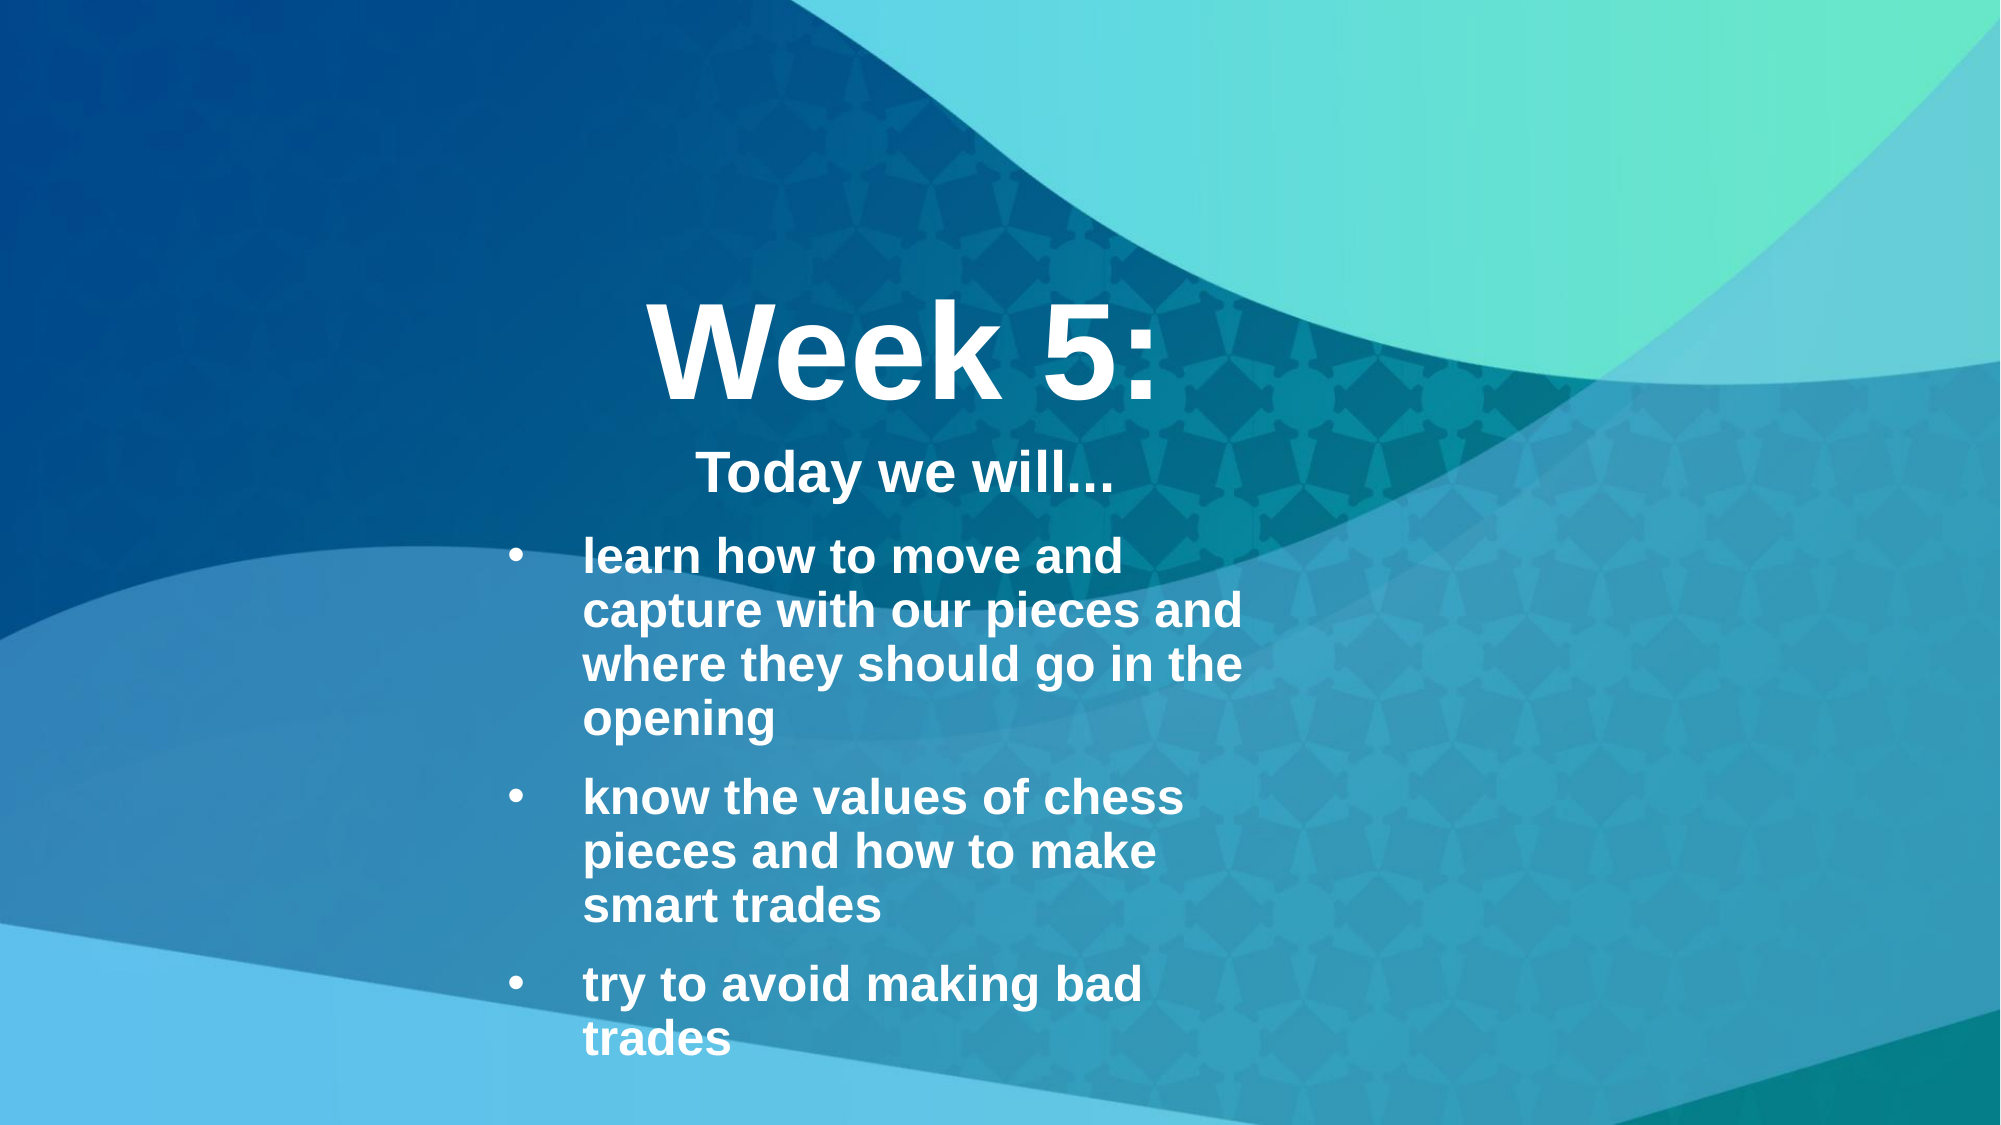

# Week 5:
Today we will...
learn how to move and capture with our pieces and where they should go in the opening
know the values of chess pieces and how to make smart trades
try to avoid making bad trades